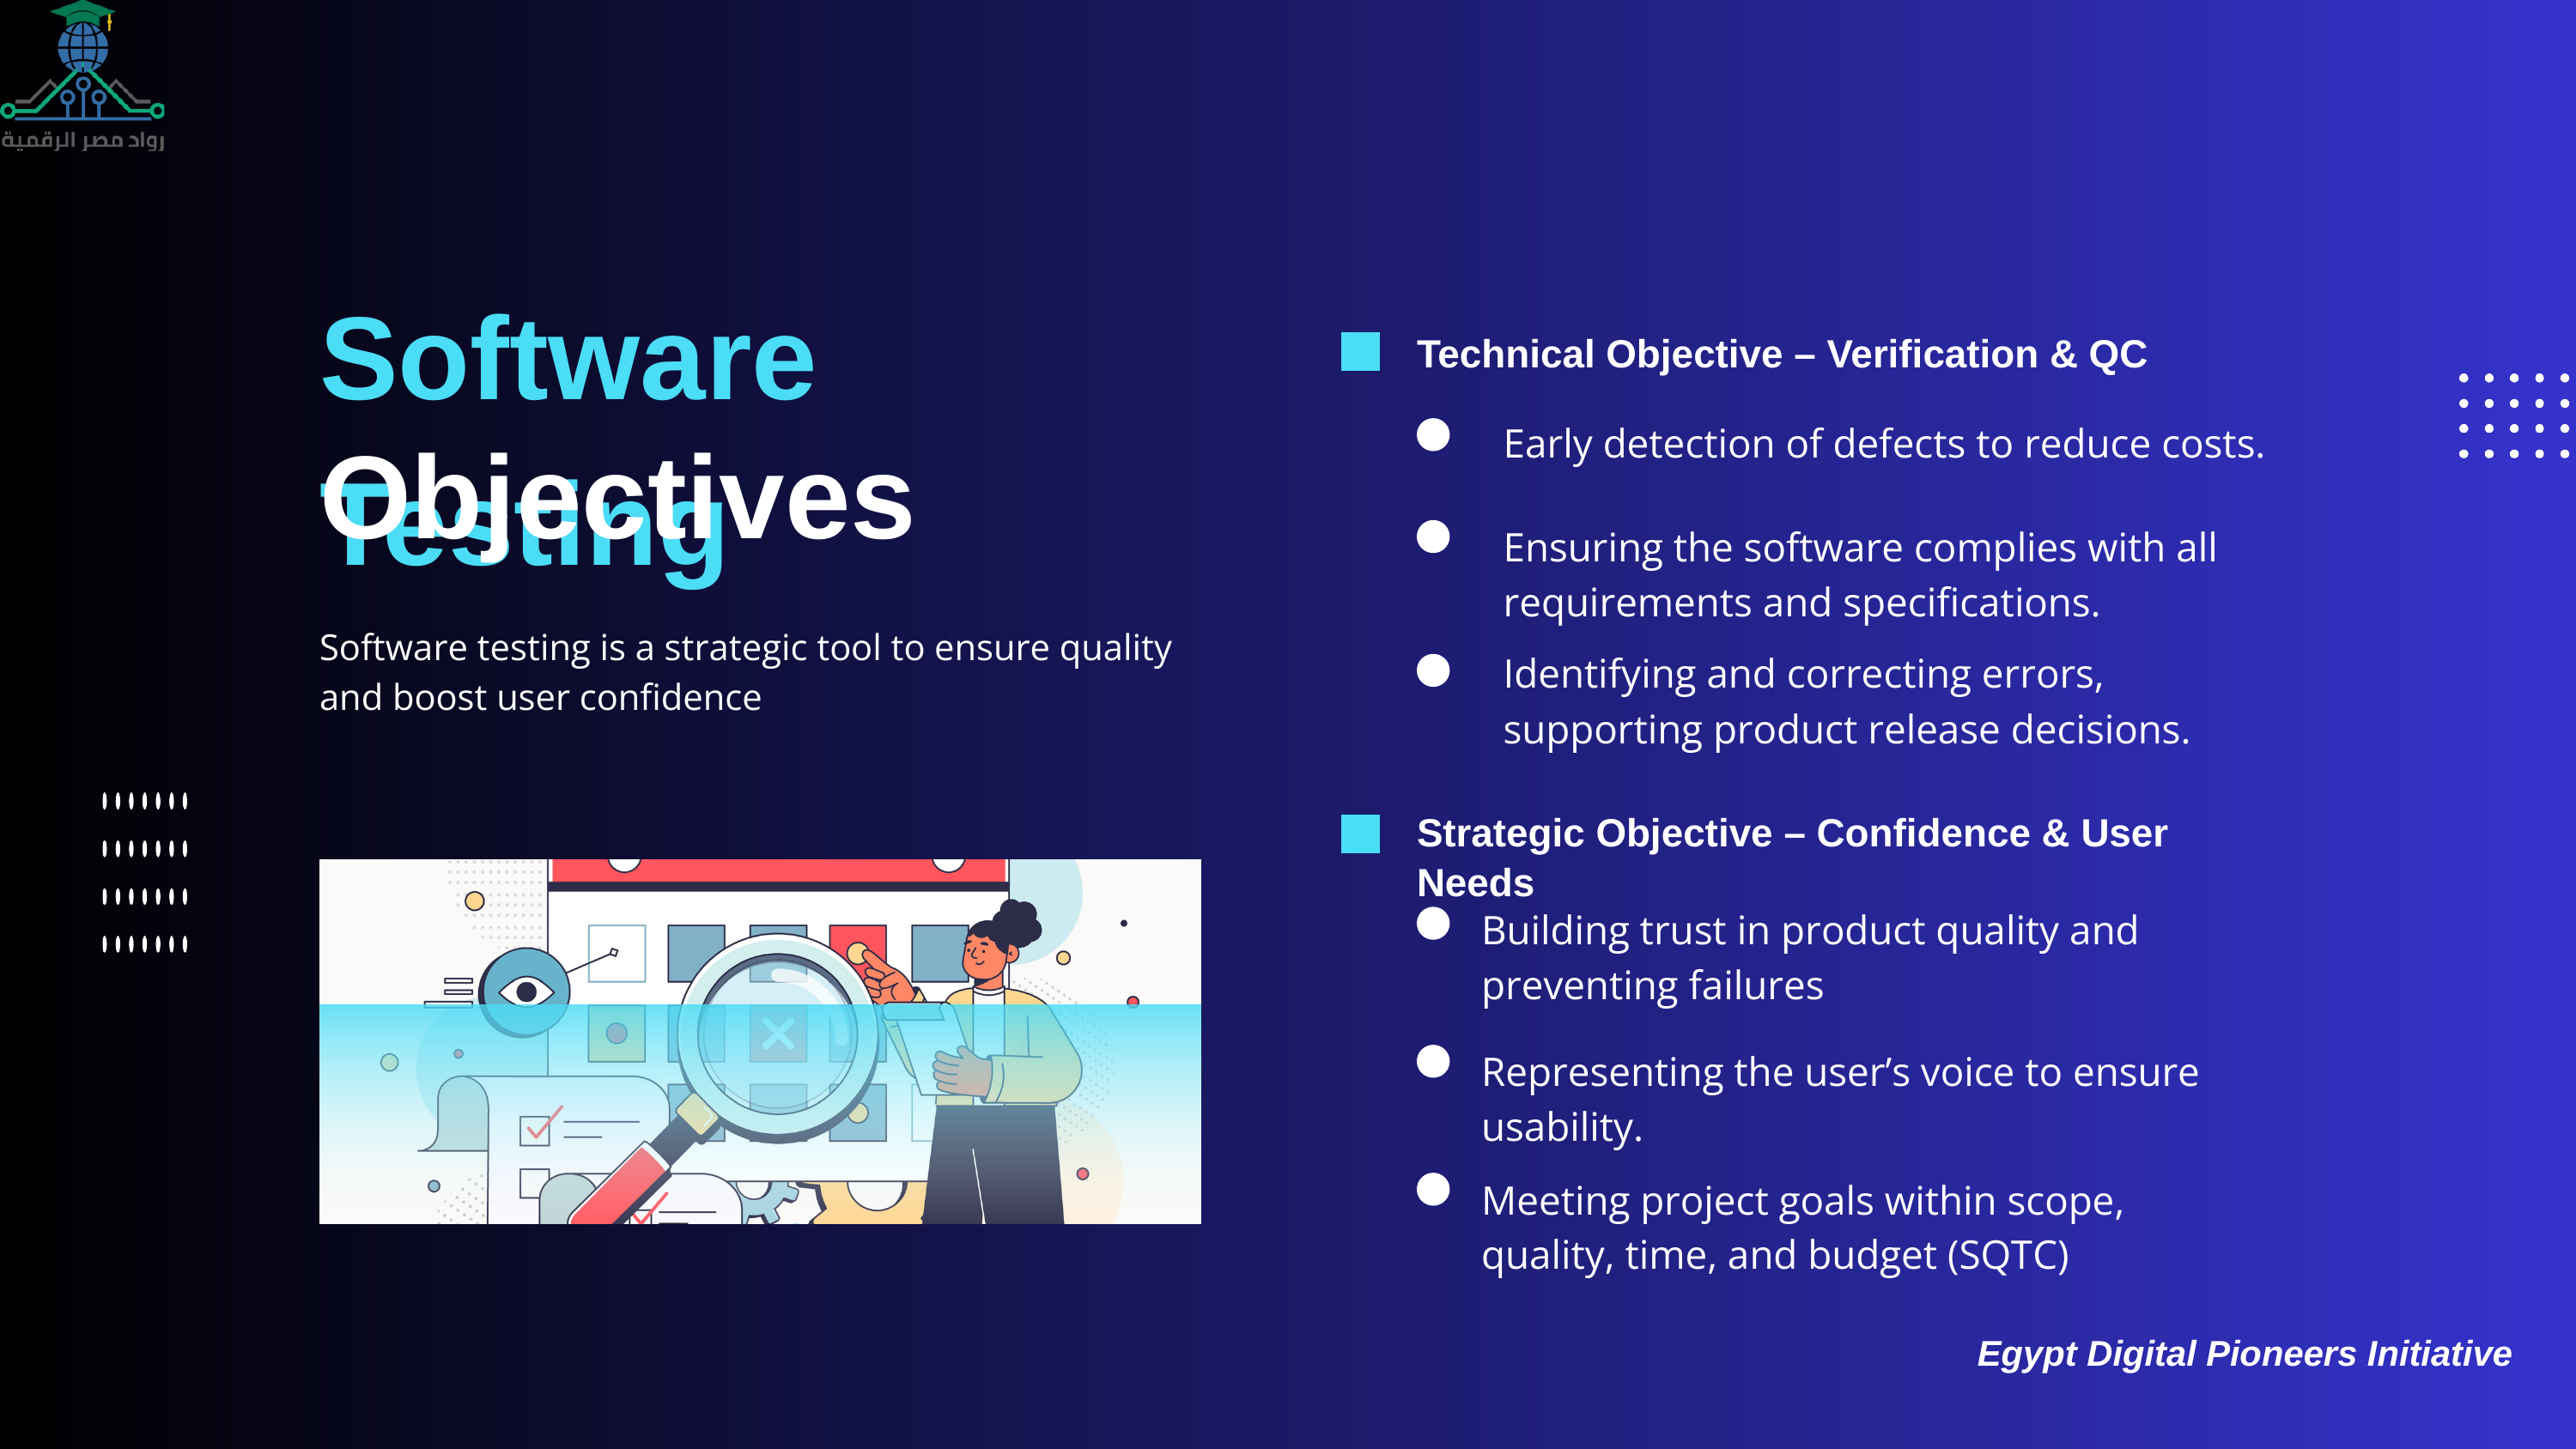

Software Testing
Technical Objective – Verification & QC

Objectives
Early detection of defects to reduce costs.

Ensuring the software complies with all requirements and specifications.

Software testing is a strategic tool to ensure quality and boost user confidence
Identifying and correcting errors, supporting product release decisions.

Strategic Objective – Confidence & User Needs

Building trust in product quality and preventing failures

Representing the user’s voice to ensure usability.

Meeting project goals within scope, quality, time, and budget (SQTC)

Egypt Digital Pioneers Initiative